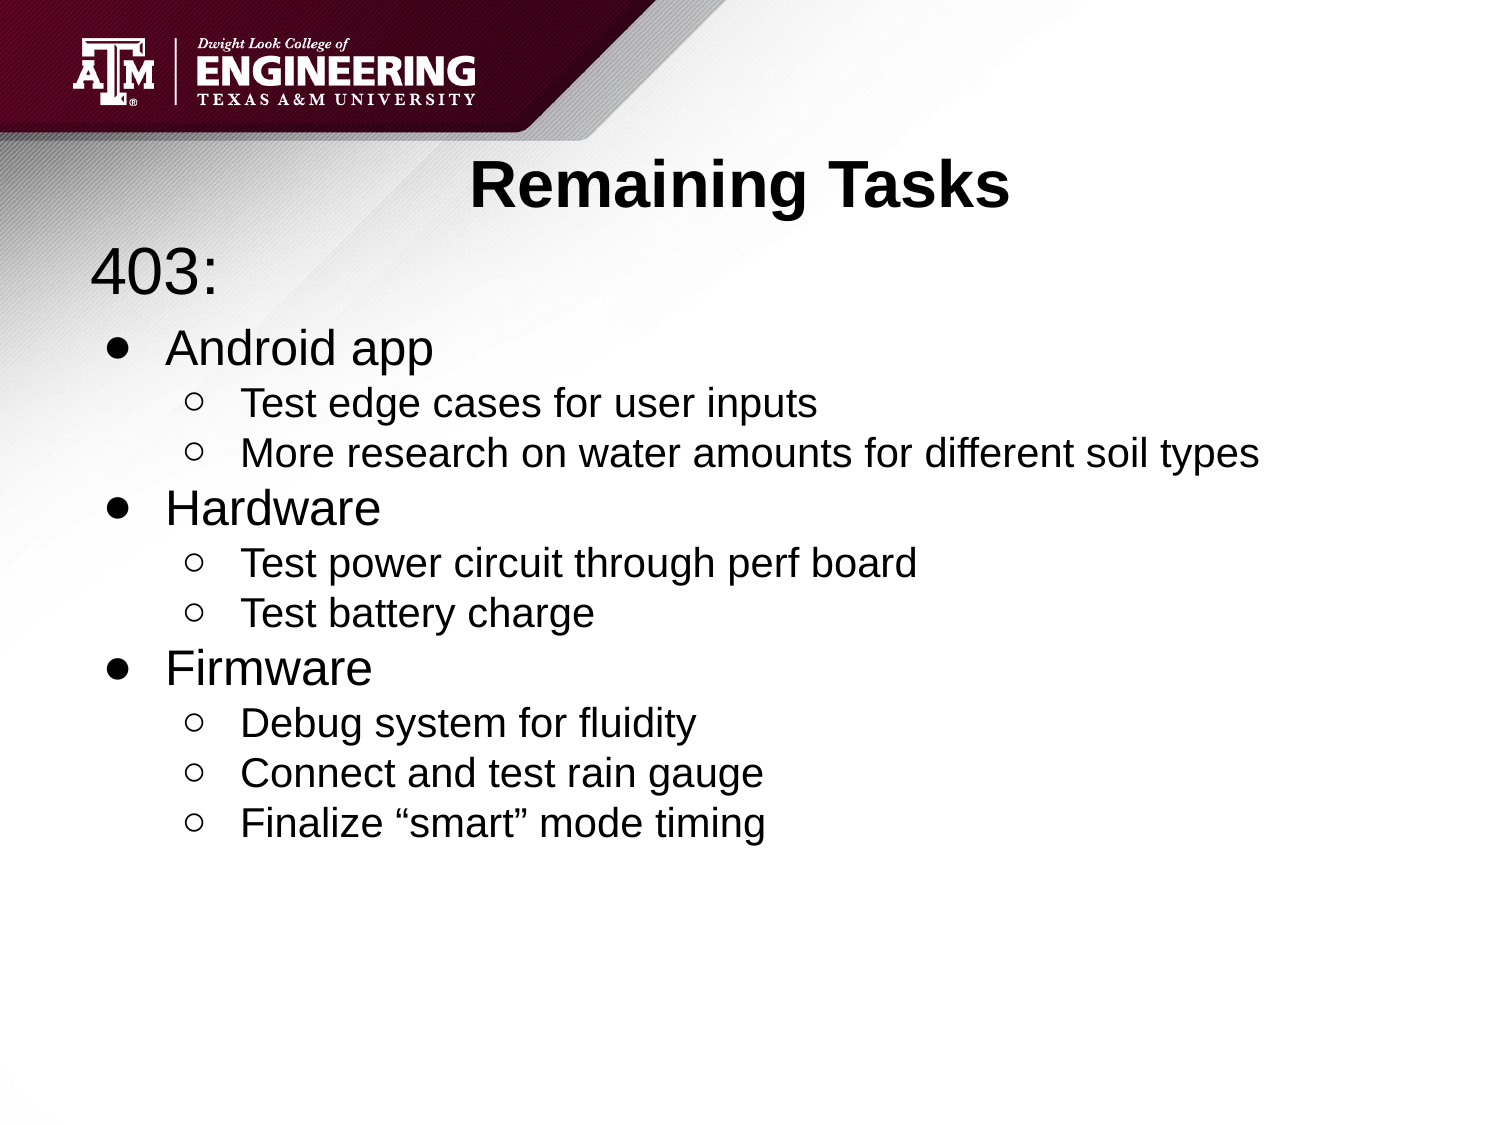

# Remaining Tasks
403:
Android app
Test edge cases for user inputs
More research on water amounts for different soil types
Hardware
Test power circuit through perf board
Test battery charge
Firmware
Debug system for fluidity
Connect and test rain gauge
Finalize “smart” mode timing